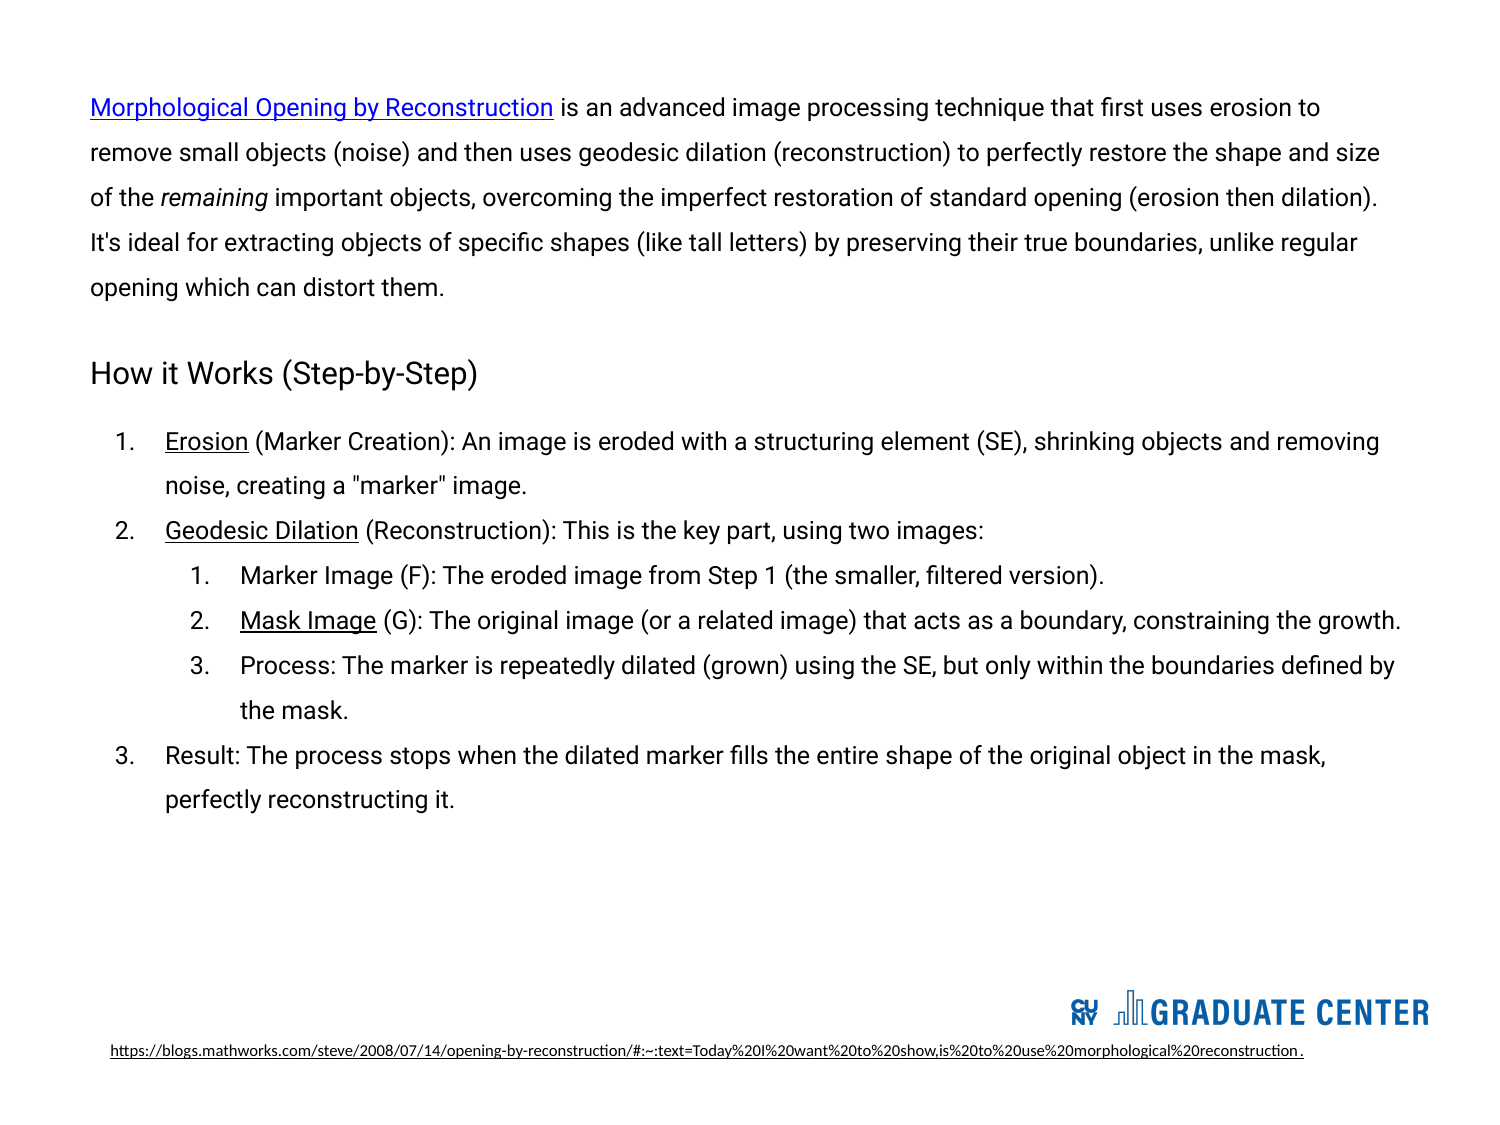

Morphological Opening by Reconstruction is an advanced image processing technique that first uses erosion to remove small objects (noise) and then uses geodesic dilation (reconstruction) to perfectly restore the shape and size of the remaining important objects, overcoming the imperfect restoration of standard opening (erosion then dilation). It's ideal for extracting objects of specific shapes (like tall letters) by preserving their true boundaries, unlike regular opening which can distort them.
How it Works (Step-by-Step)
Erosion (Marker Creation): An image is eroded with a structuring element (SE), shrinking objects and removing noise, creating a "marker" image.
Geodesic Dilation (Reconstruction): This is the key part, using two images:
Marker Image (F): The eroded image from Step 1 (the smaller, filtered version).
Mask Image (G): The original image (or a related image) that acts as a boundary, constraining the growth.
Process: The marker is repeatedly dilated (grown) using the SE, but only within the boundaries defined by the mask.
Result: The process stops when the dilated marker fills the entire shape of the original object in the mask, perfectly reconstructing it.

https://blogs.mathworks.com/steve/2008/07/14/opening-by-reconstruction/#:~:text=Today%20I%20want%20to%20show,is%20to%20use%20morphological%20reconstruction.